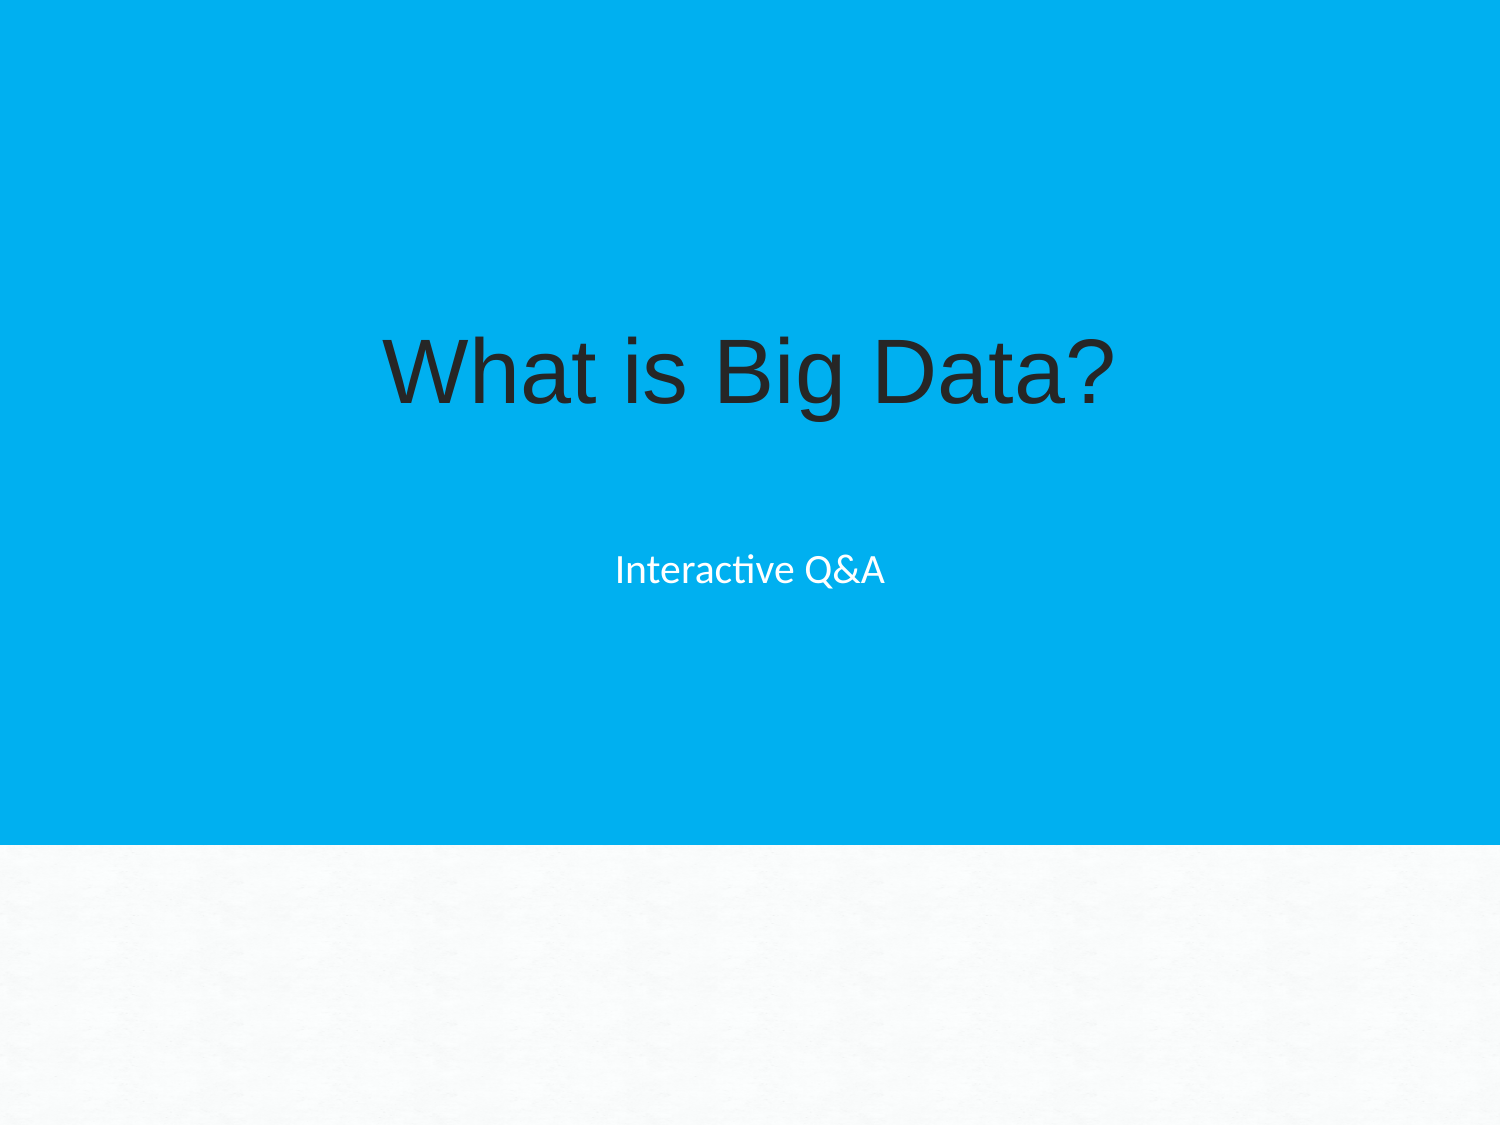

# What is Big Data?
Interactive Q&A
3